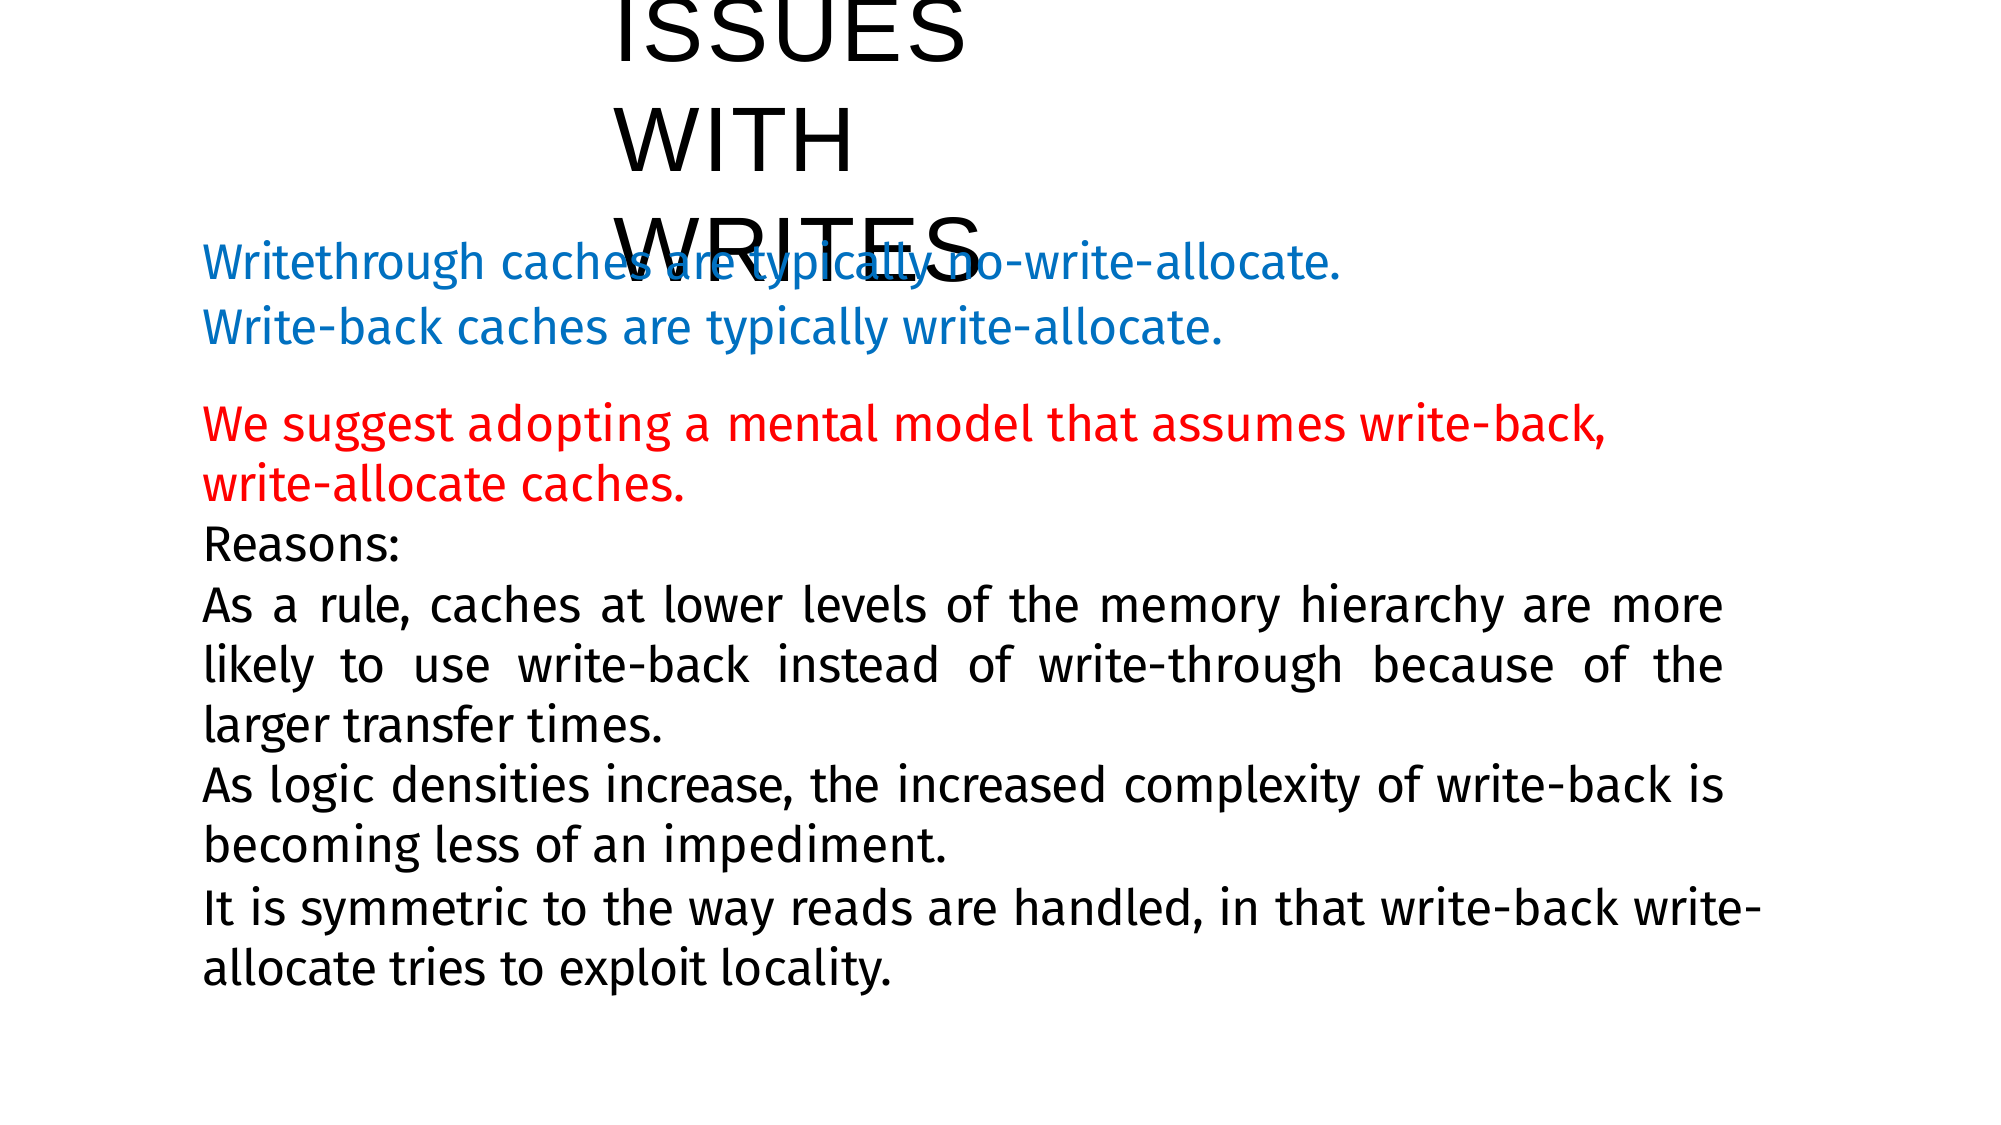

# ISSUES WITH WRITES
Writethrough caches are typically no-write-allocate.
Write-back caches are typically write-allocate.
We suggest adopting a mental model that assumes write-back, write-allocate caches.
Reasons:
As a rule, caches at lower levels of the memory hierarchy are more likely to use write-back instead of write-through because of the larger transfer times.
As logic densities increase, the increased complexity of write-back is becoming less of an impediment.
It is symmetric to the way reads are handled, in that write-back write-allocate tries to exploit locality.